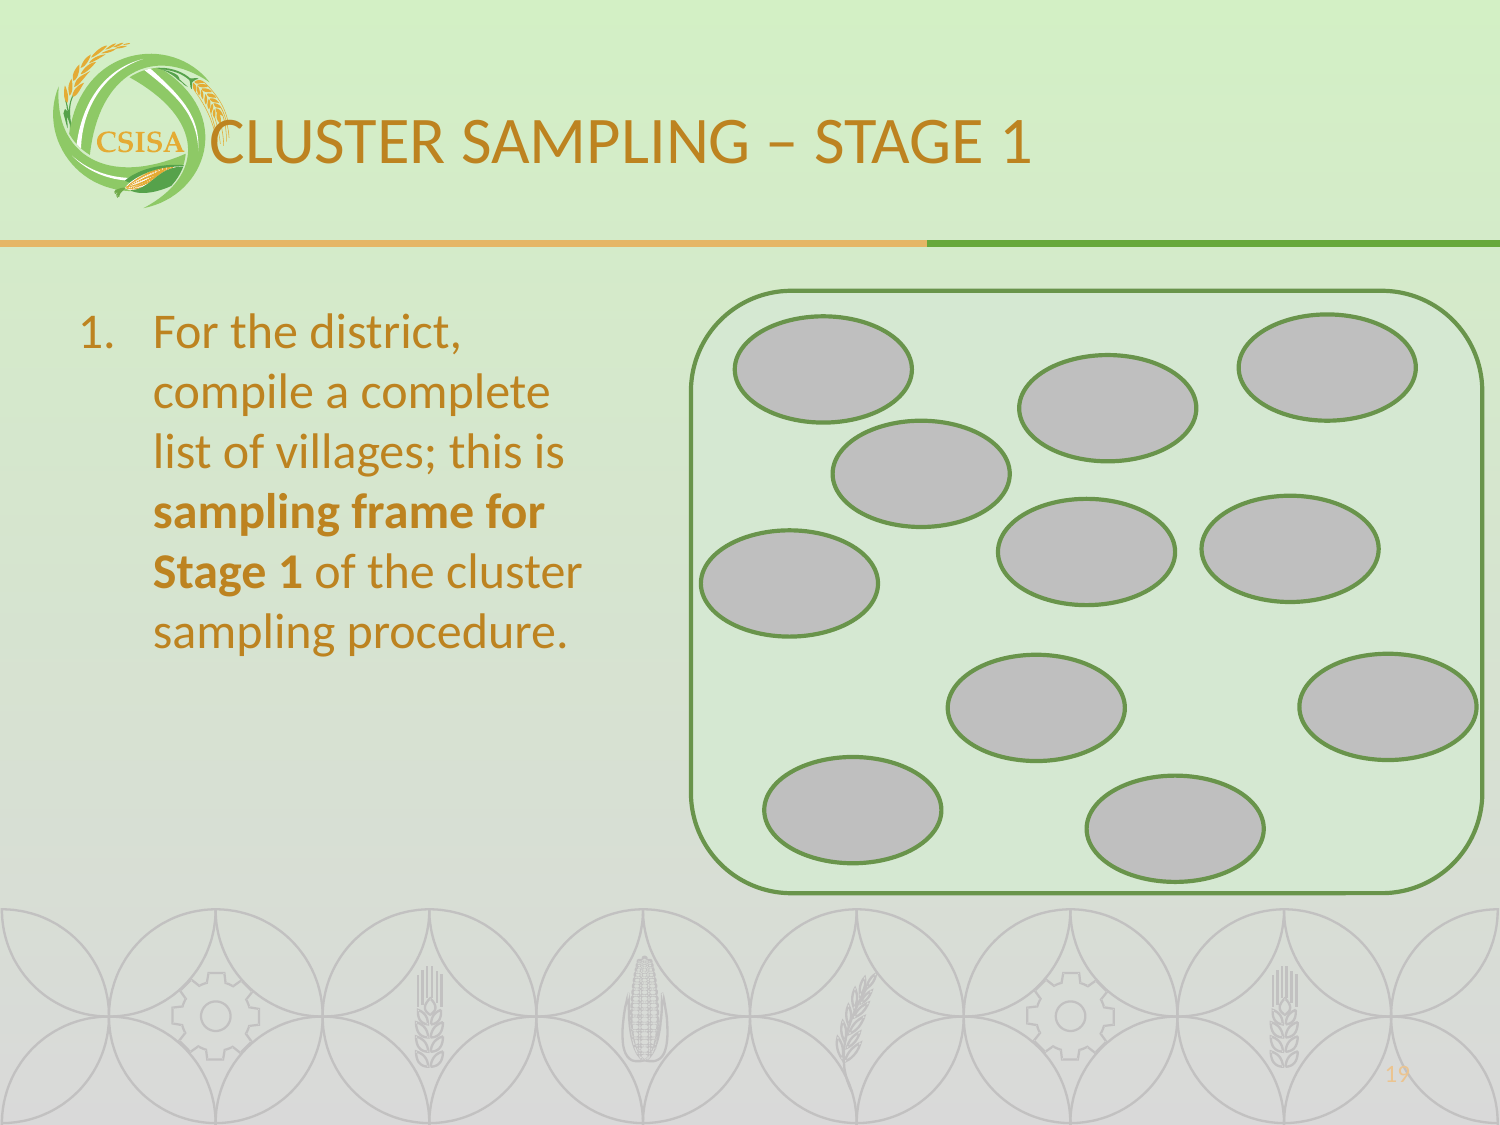

Cluster sampling – Stage 1
For the district, compile a complete list of villages; this is  sampling frame for Stage 1 of the cluster sampling procedure.

19